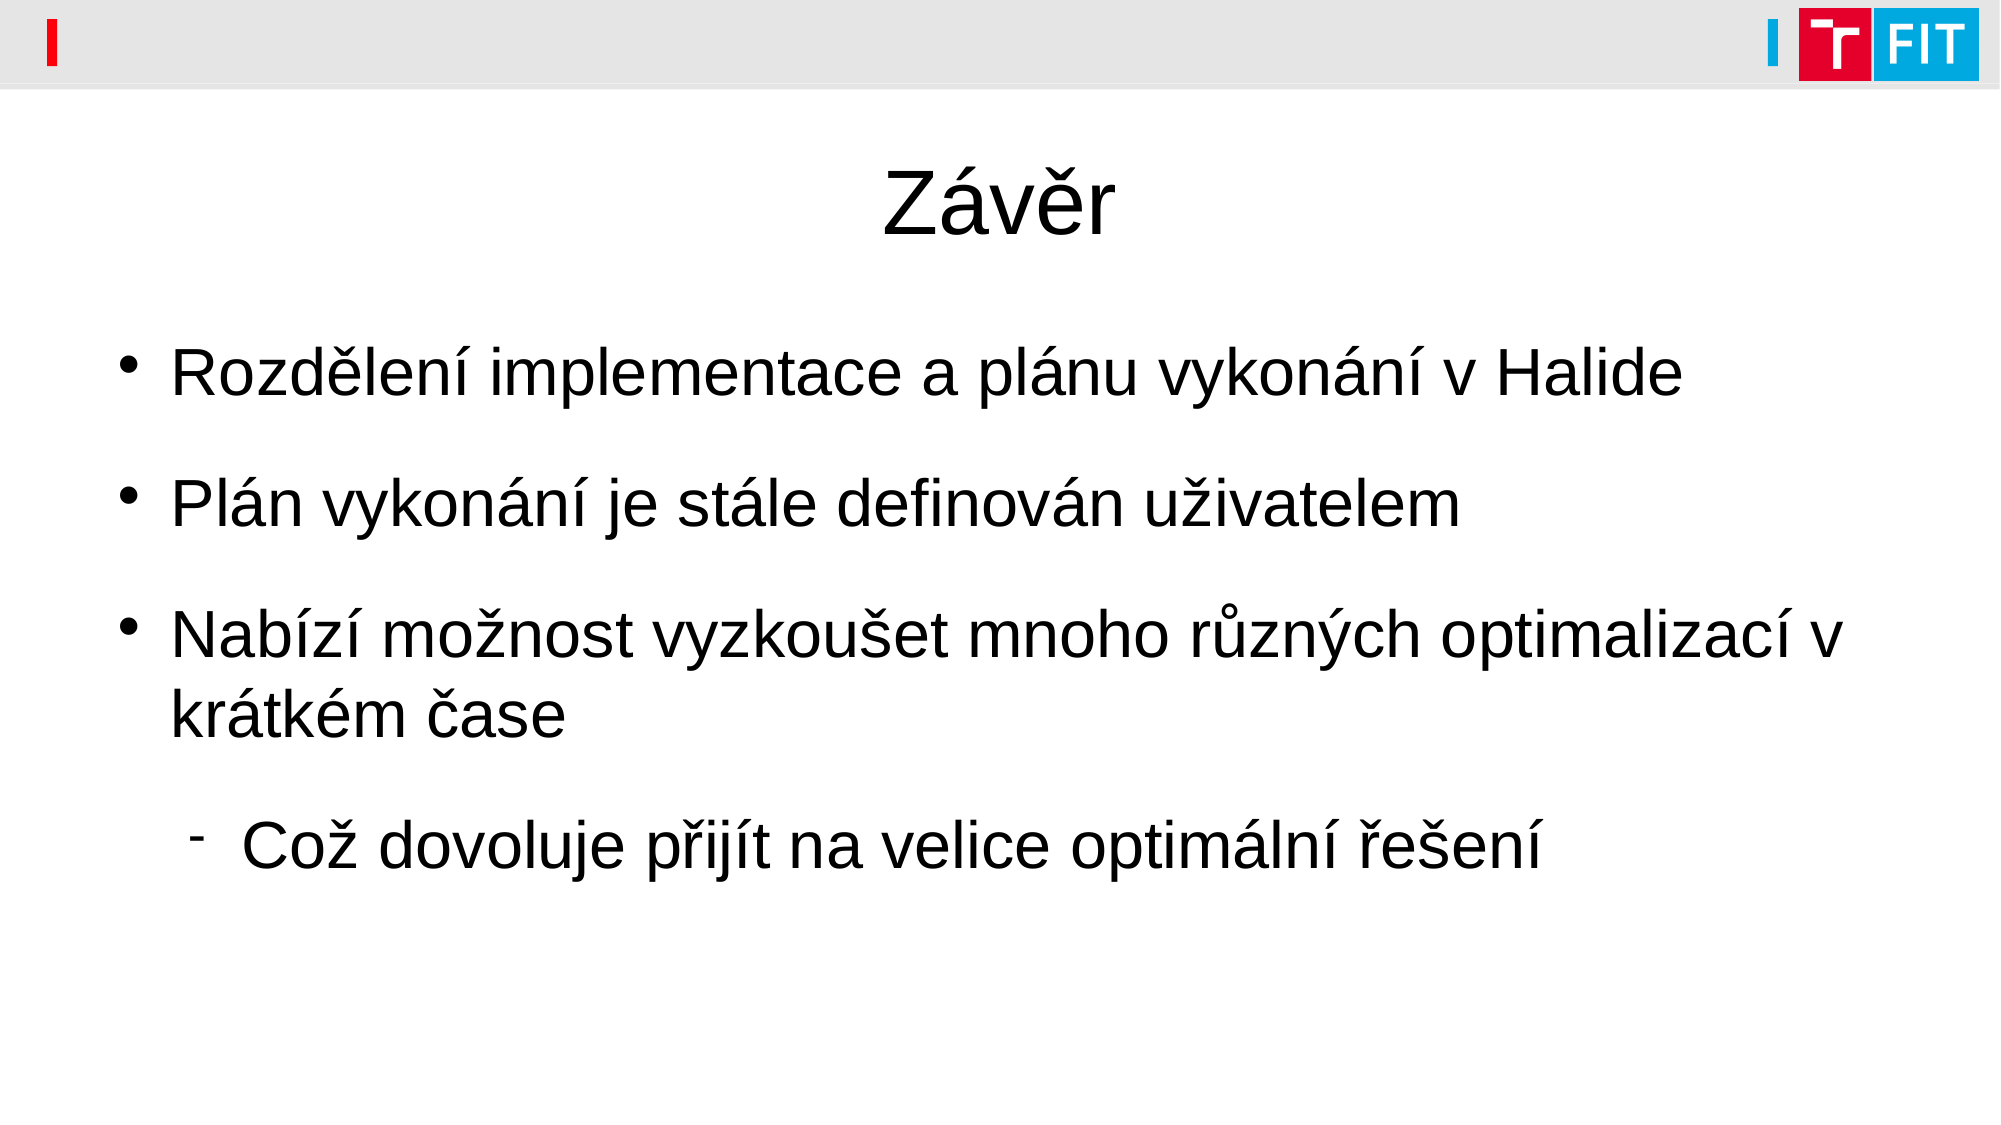

# Závěr
Rozdělení implementace a plánu vykonání v Halide
Plán vykonání je stále definován uživatelem
Nabízí možnost vyzkoušet mnoho různých optimalizací v krátkém čase
Což dovoluje přijít na velice optimální řešení